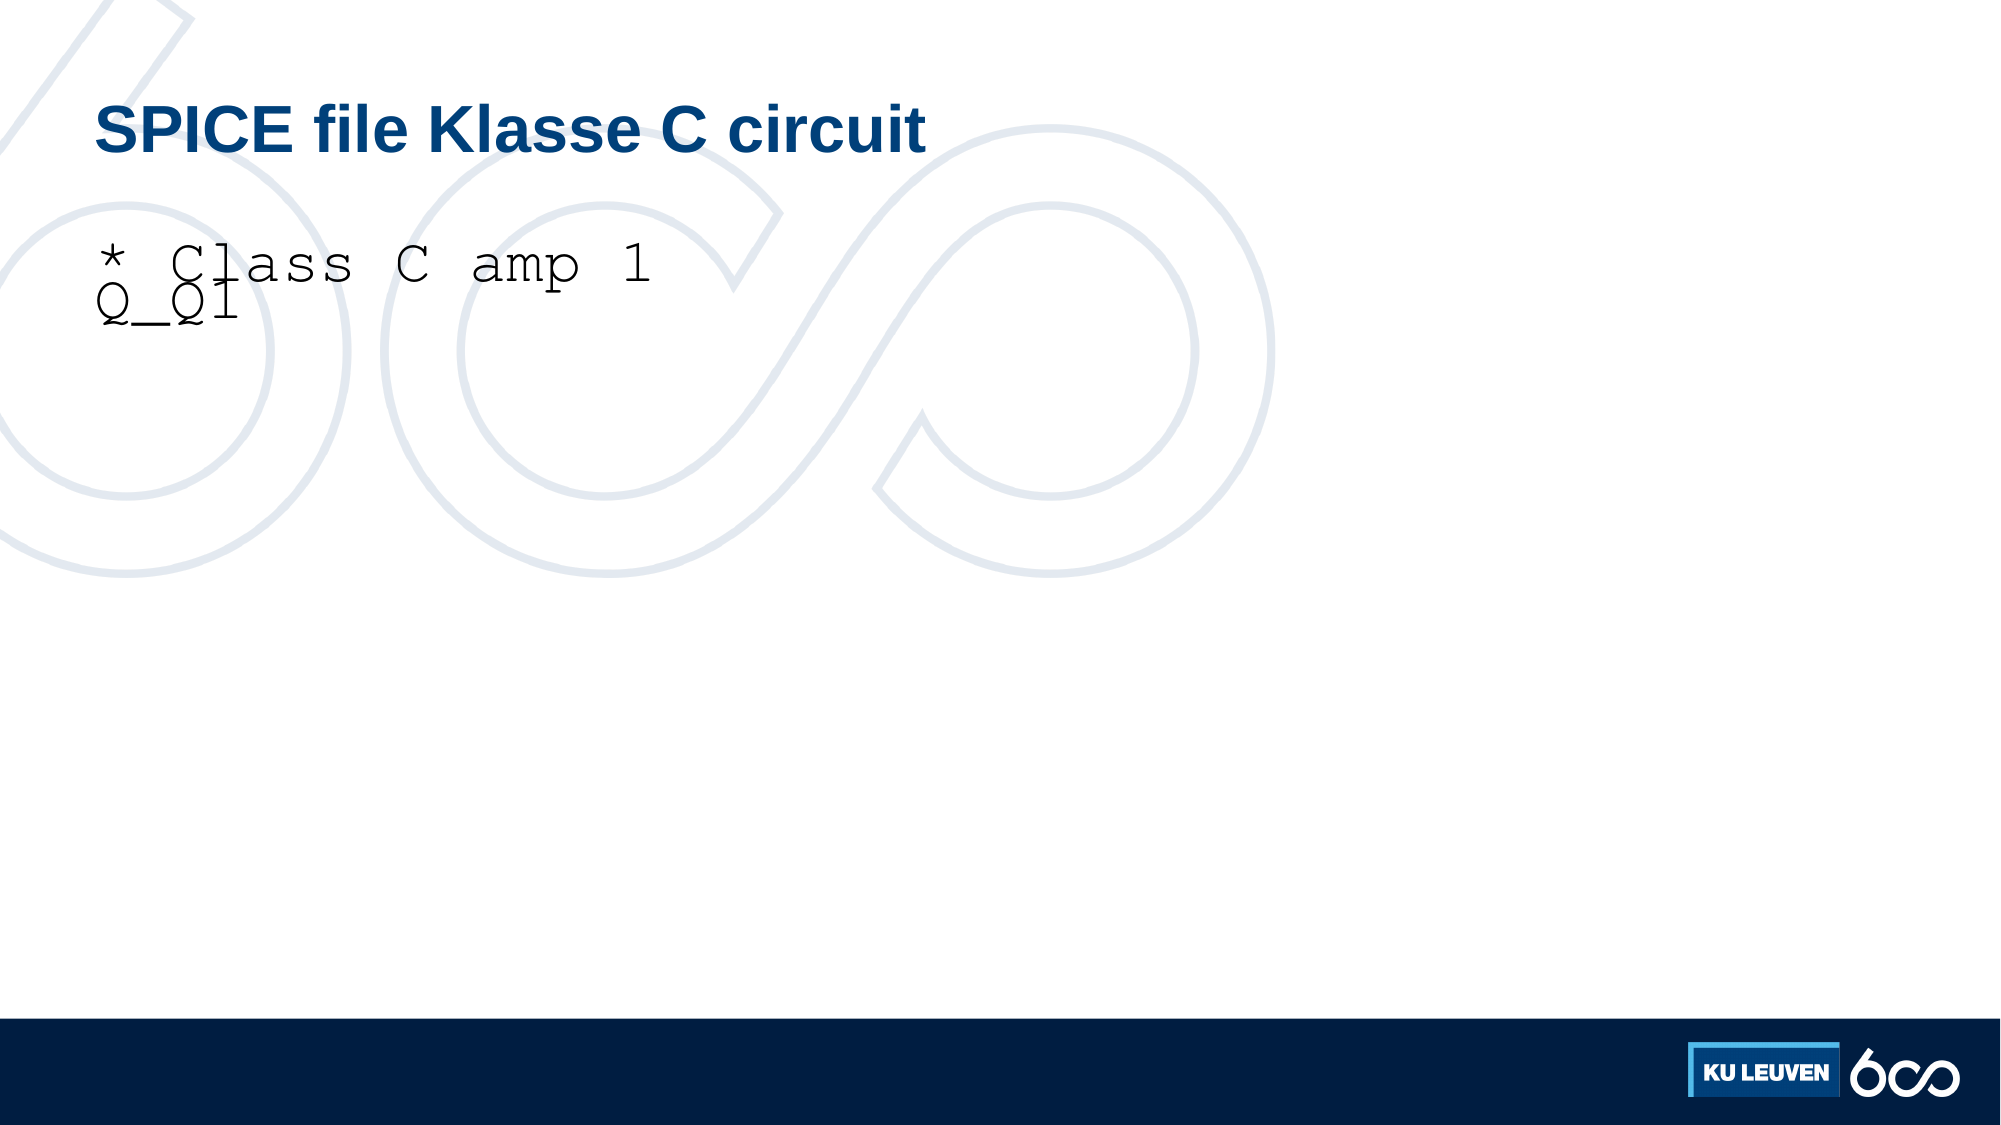

# SPICE file Klasse C circuit
* Class C amp 1
Q_Q1